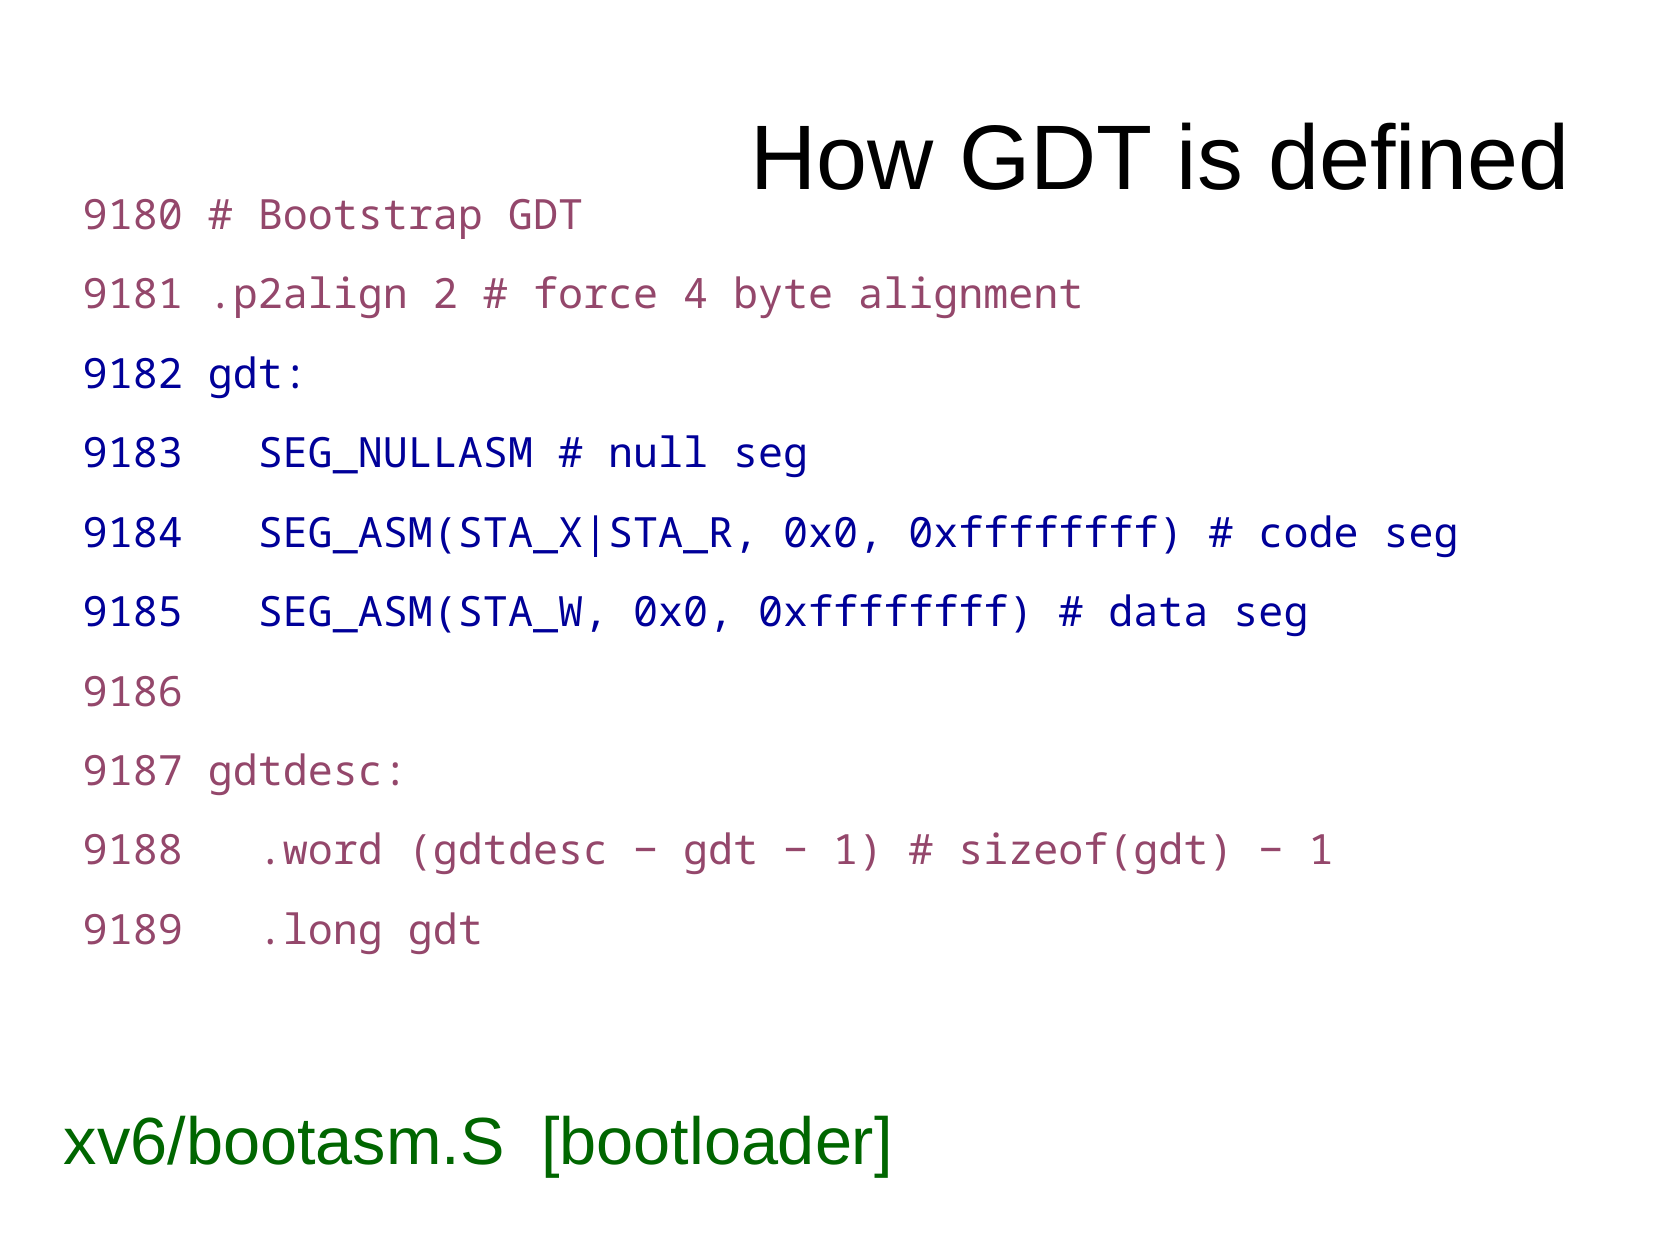

How GDT is defined
9180 # Bootstrap GDT
9181 .p2align 2 # force 4 byte alignment
9182 gdt:
9183   SEG_NULLASM # null seg
9184   SEG_ASM(STA_X|STA_R, 0x0, 0xffffffff) # code seg
9185   SEG_ASM(STA_W, 0x0, 0xffffffff) # data seg
9186
9187 gdtdesc:
9188   .word (gdtdesc − gdt − 1) # sizeof(gdt) − 1
9189   .long gdt
xv6/bootasm.S  [bootloader]